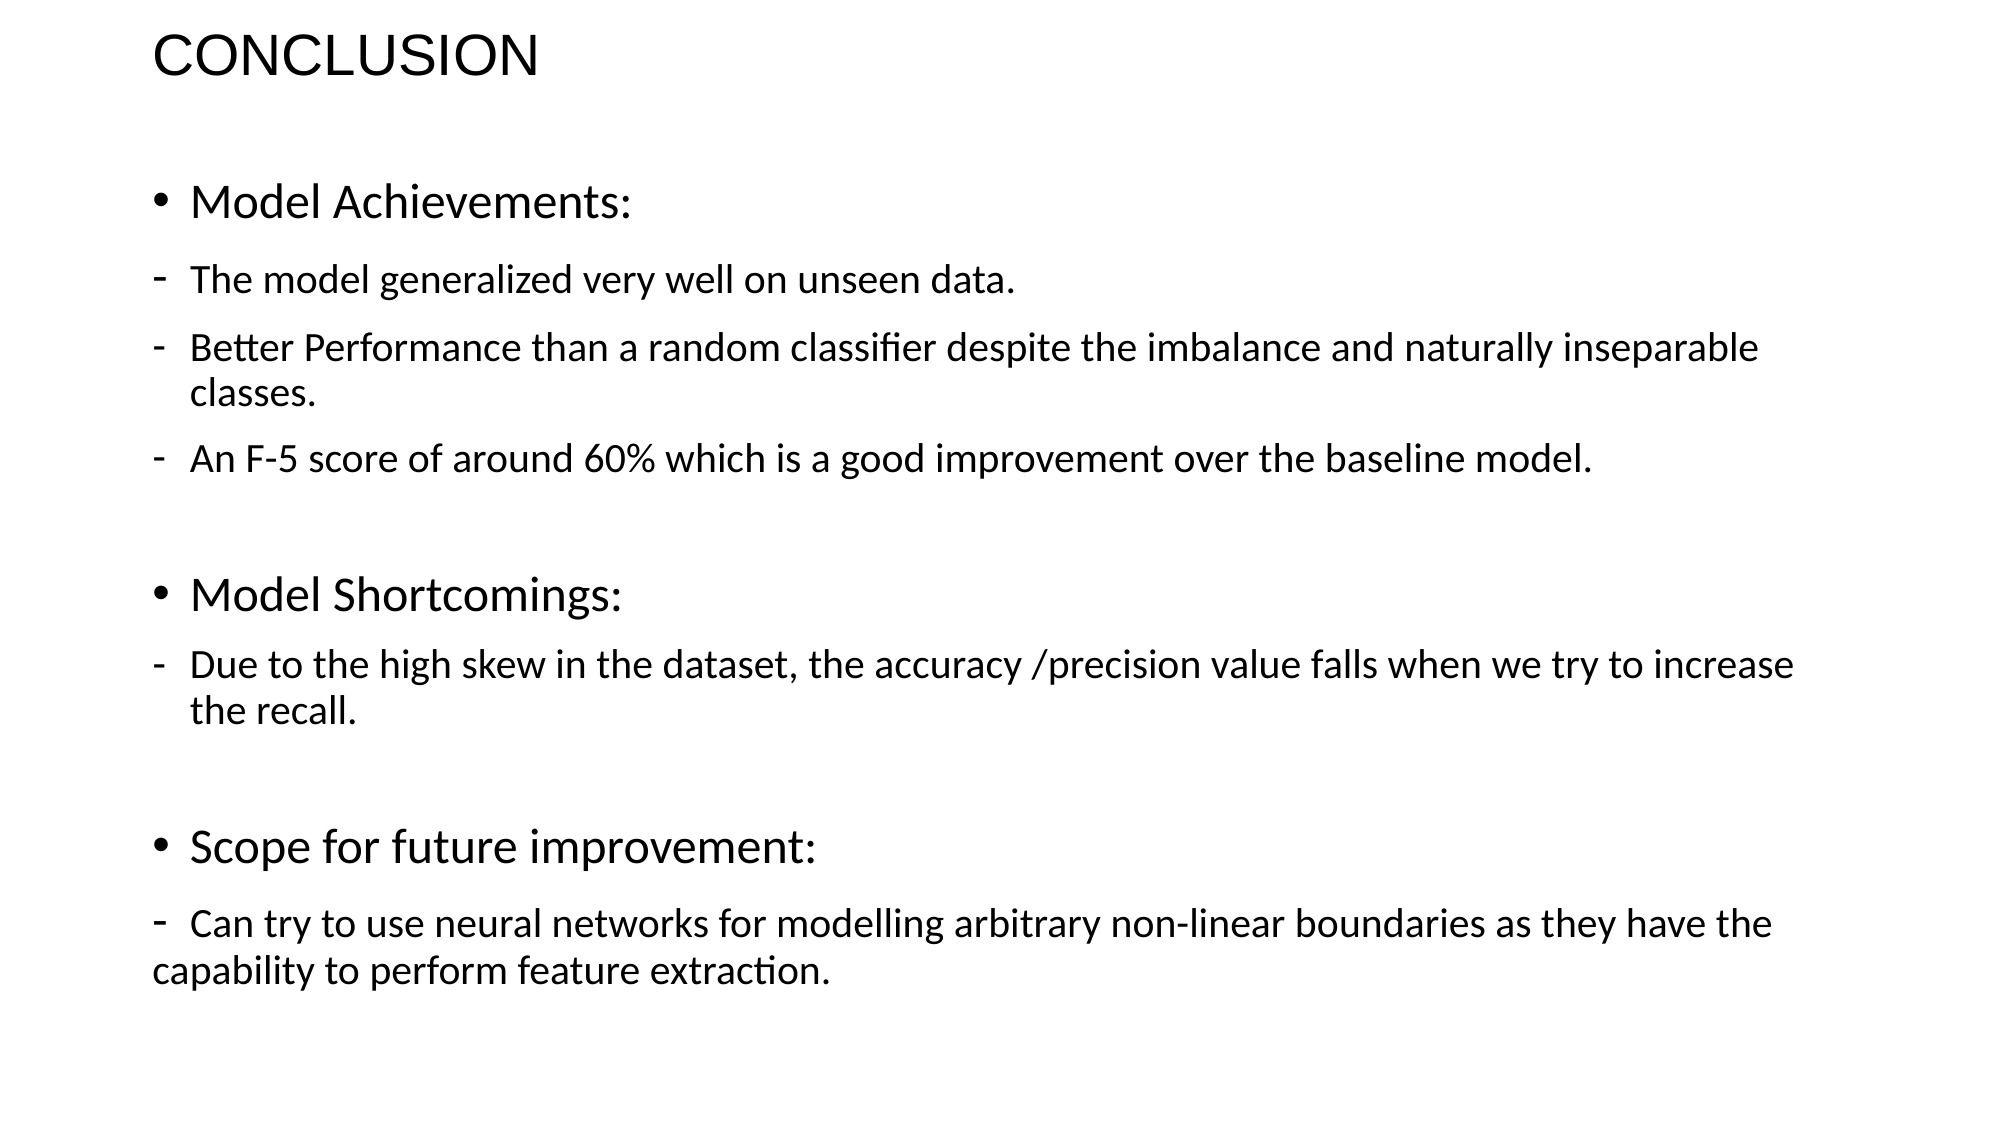

# CONCLUSION

Model Achievements:
-  The model generalized very well on unseen data.
Better Performance than a random classifier despite the imbalance and naturally inseparable classes.
An F-5 score of around 60% which is a good improvement over the baseline model.

Model Shortcomings:
Due to the high skew in the dataset, the accuracy /precision value falls when we try to increase the recall.

Scope for future improvement:
-  Can try to use neural networks for modelling arbitrary non-linear boundaries as they have the capability to perform feature extraction.